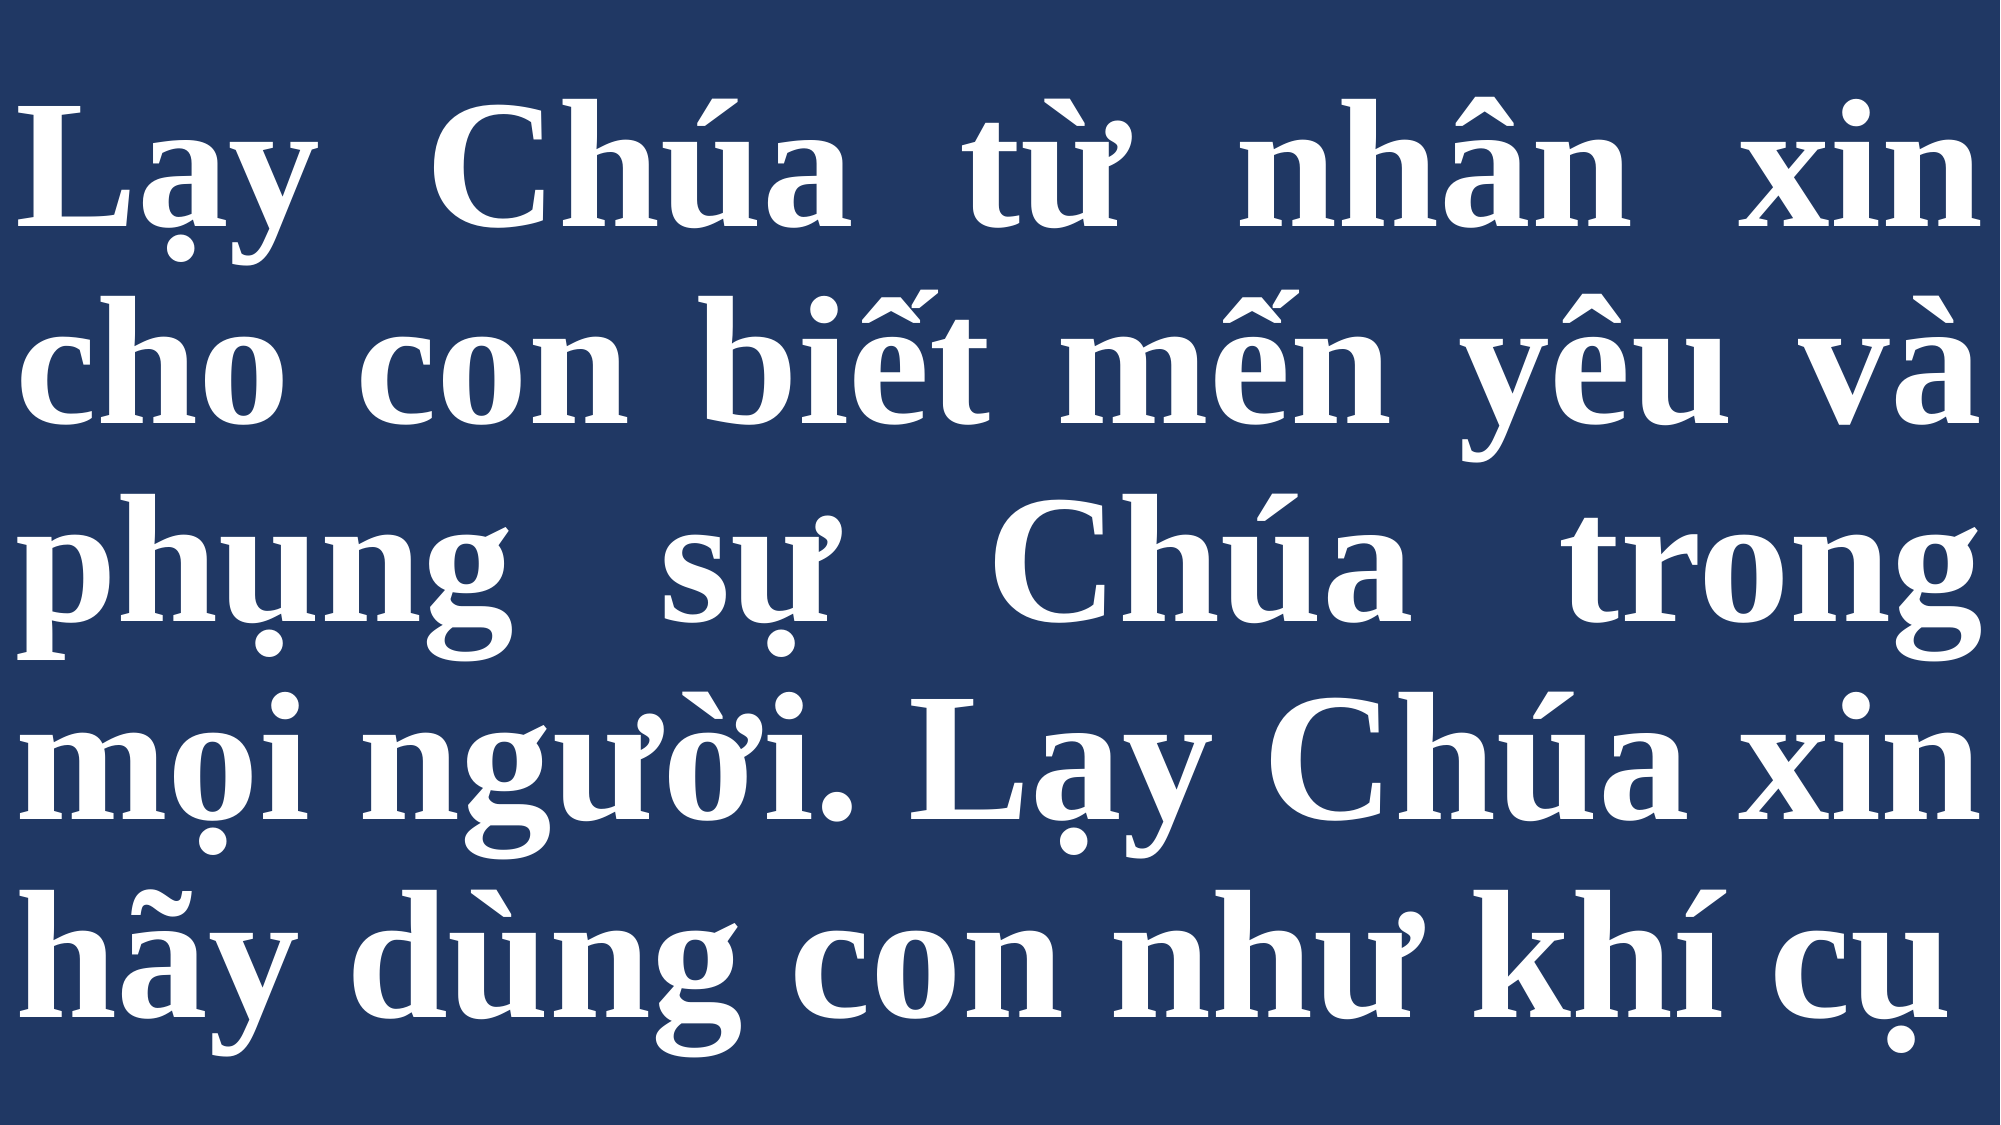

# Lạy Chúa từ nhân xin cho con biết mến yêu và phụng sự Chúa trong mọi người. Lạy Chúa xin hãy dùng con như khí cụ